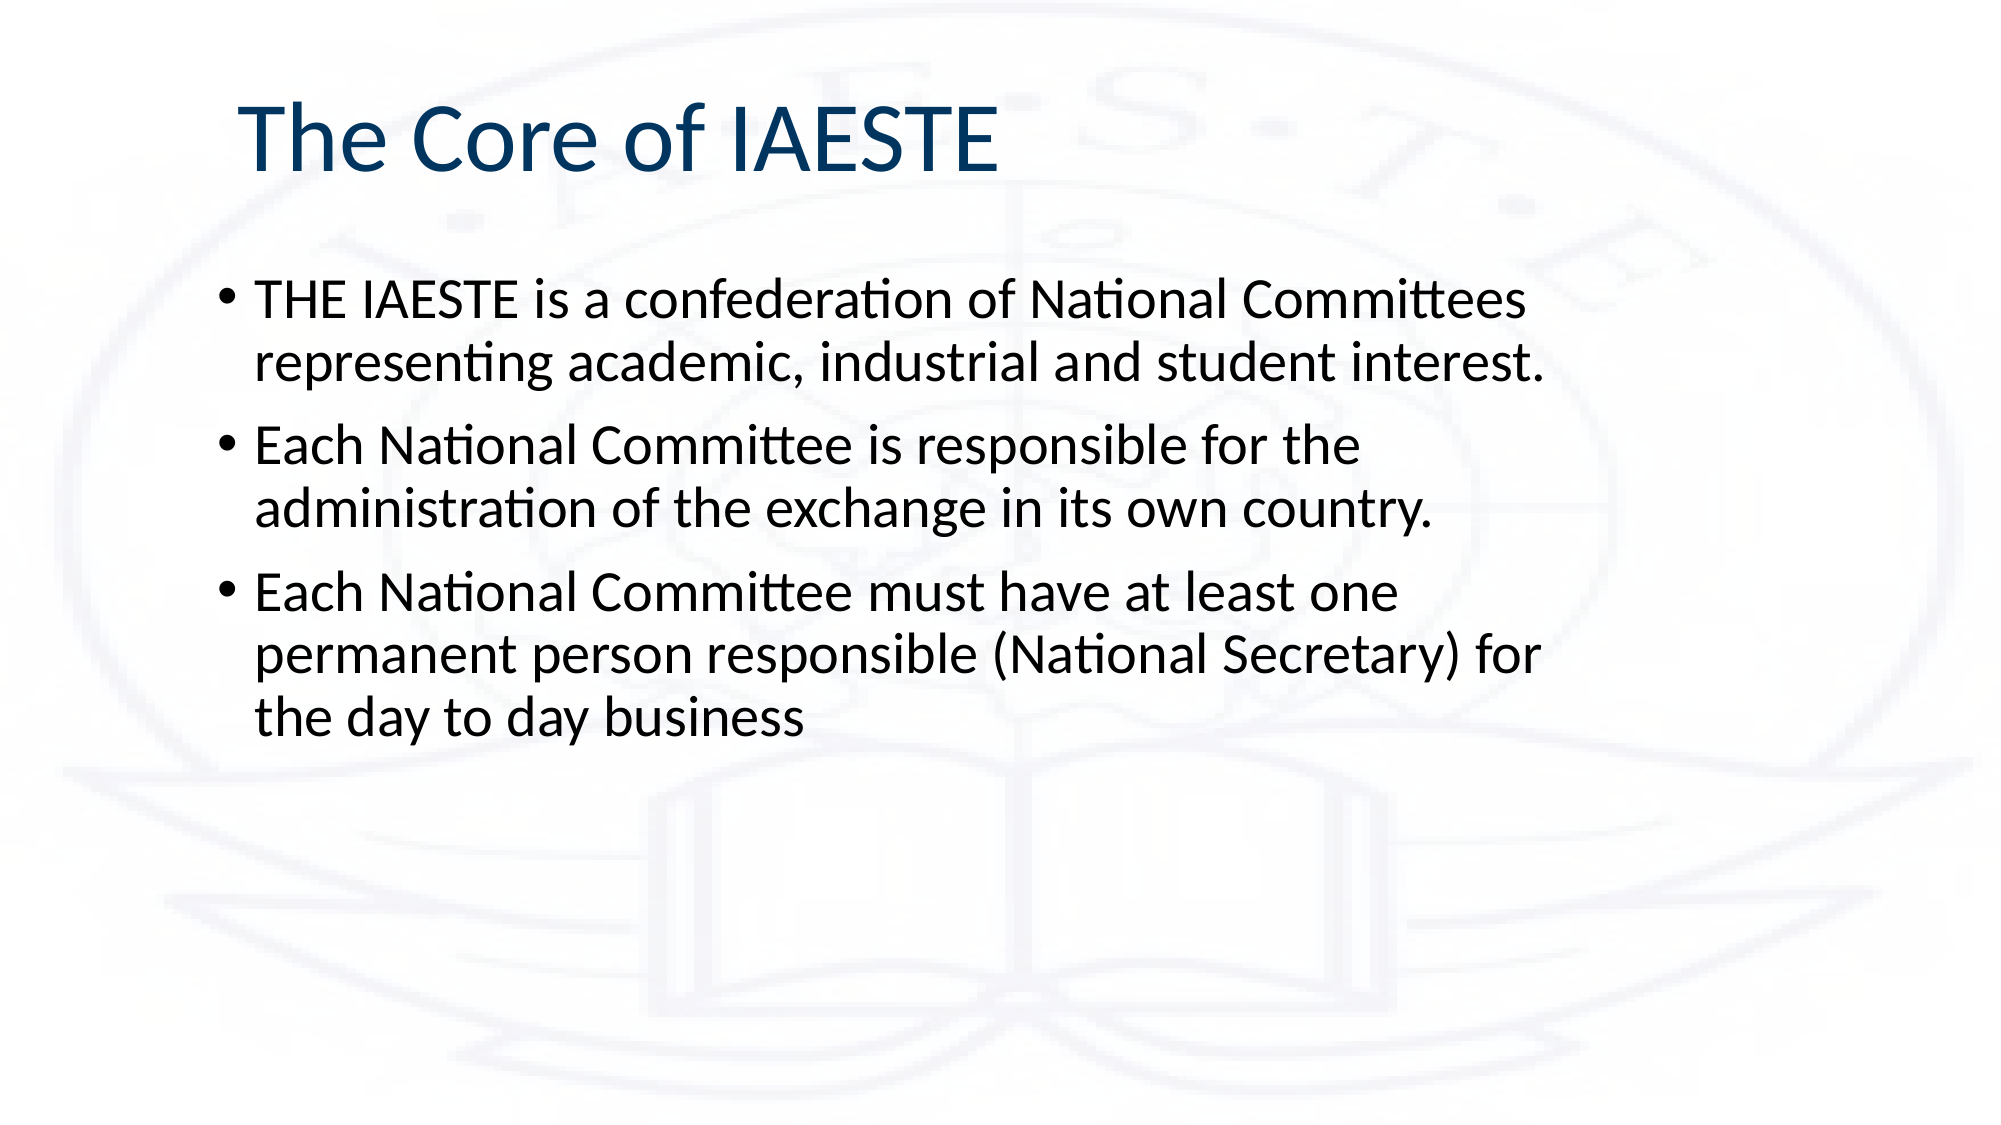

# The Core of IAESTE
THE IAESTE is a confederation of National Committees representing academic, industrial and student interest.
Each National Committee is responsible for the administration of the exchange in its own country.
Each National Committee must have at least one permanent person responsible (National Secretary) for the day to day business